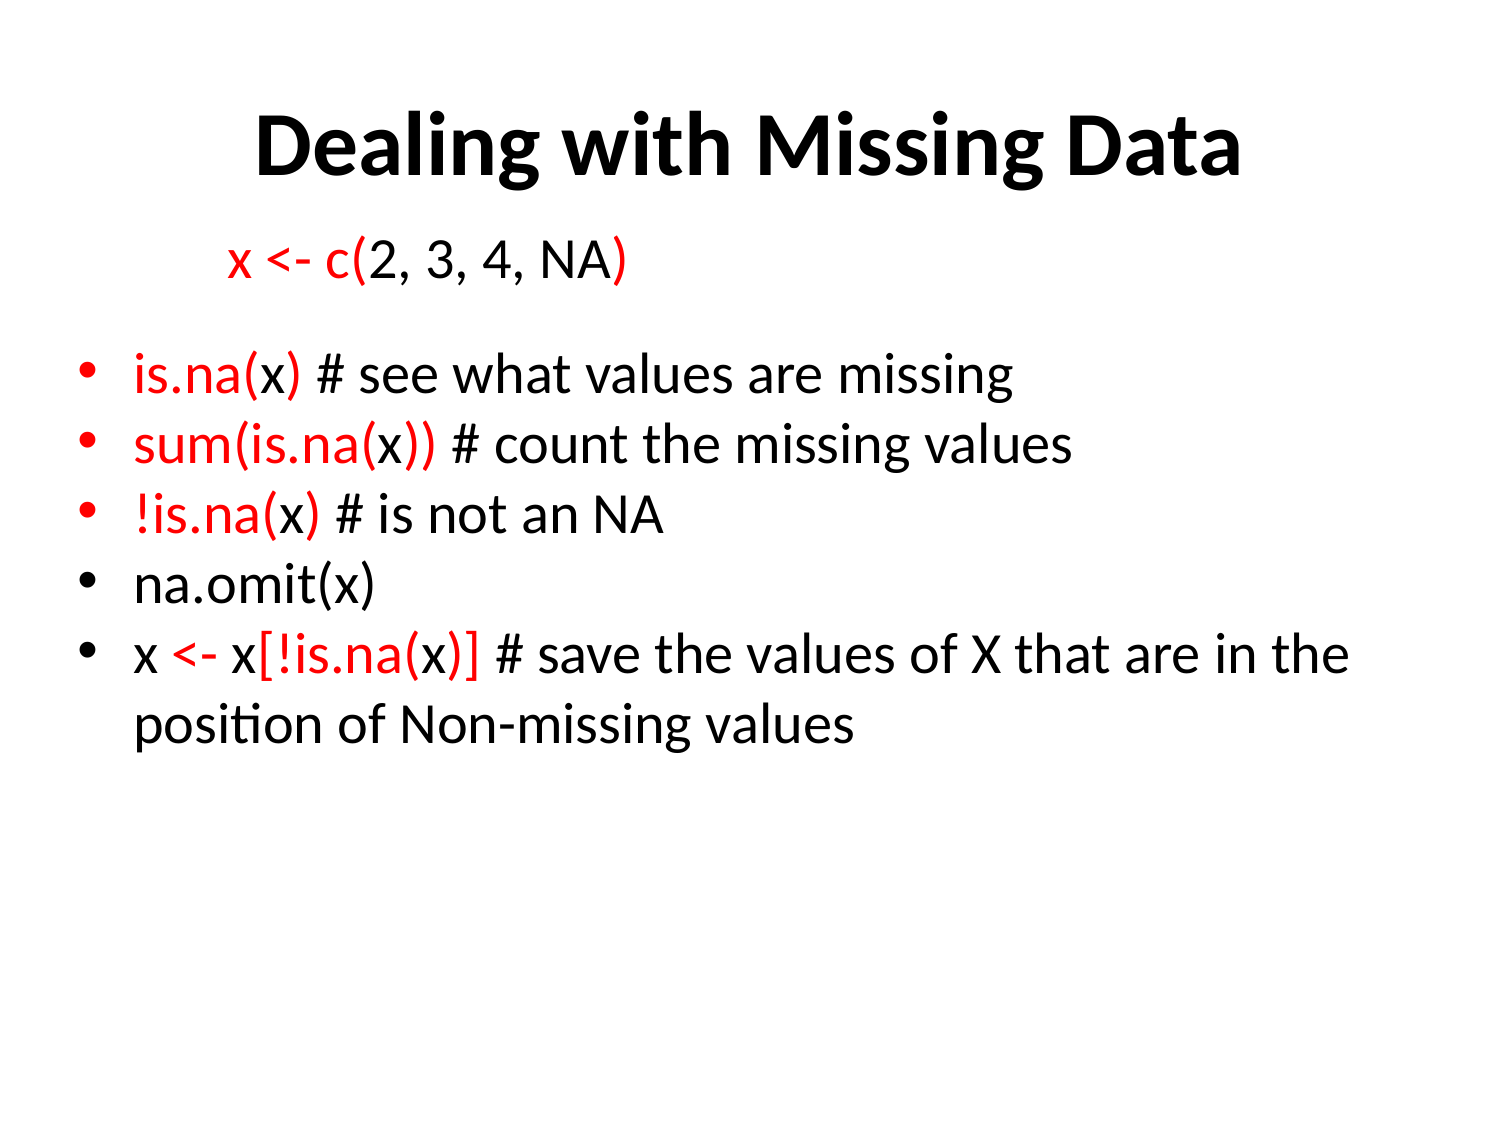

Dealing with Missing Data
	x <- c(2, 3, 4, NA)

is.na(x) # see what values are missing
sum(is.na(x)) # count the missing values
!is.na(x) # is not an NA
na.omit(x)
x <- x[!is.na(x)] # save the values of X that are in the position of Non-missing values